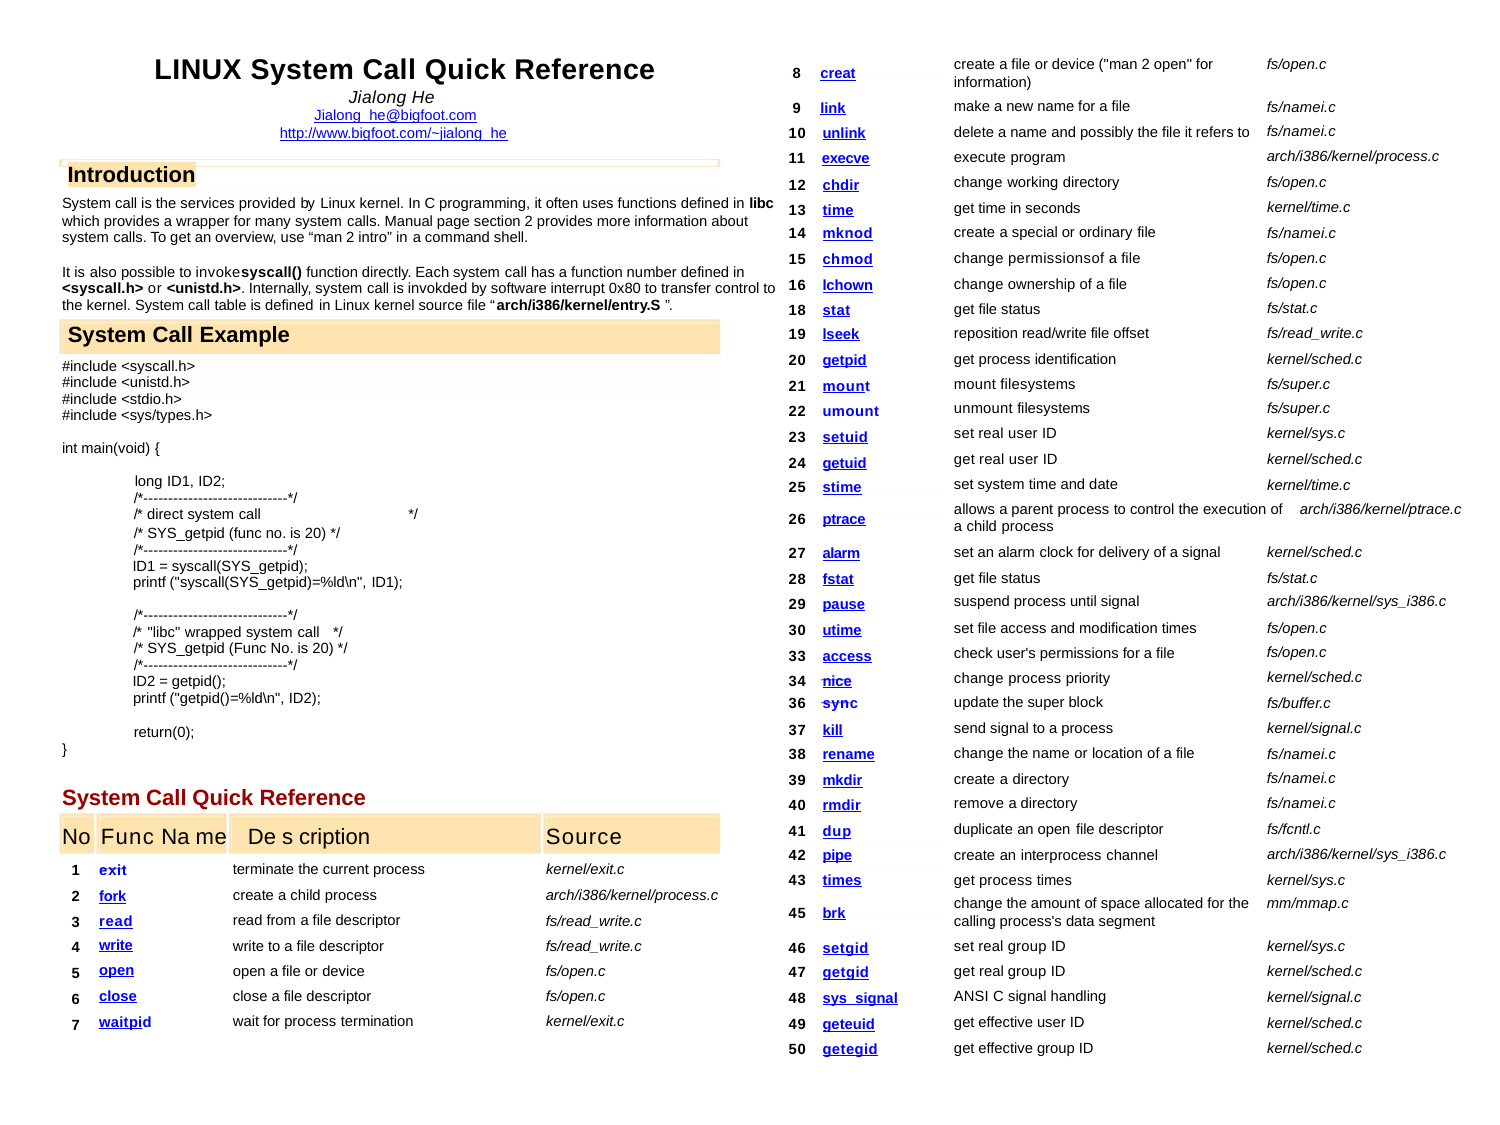

LINUX System Call Quick Reference

create a file or device ("man 2 open" for
information)
fs/open.c
8
9
creat
link
Jialong He
Jialong_he@bigfoot.com
http://www.bigfoot.com/~jialong_he

make a new name for a file
delete a name and possibly the file it refers to
execute program
fs/namei.c

fs/namei.c
10 unlink
11 execve
12 chdir
13 time

arch/i386/kernel/process.c
fs/open.c

Introduction

change working directory
get time in seconds
System call is the services provided by Linux kernel. In C programming, it often uses functions defined in libc
which provides a wrapper for many system calls. Manual page section 2 provides more information about
system calls. To get an overview, use “man 2 intro” in a command shell.

kernel/time.c
fs/namei.c

create a special or ordinary file
change permissionsof a file
change ownership of a file
get file status
14 mknod
15 chmod
16 lchown
18 stat

fs/open.c
It is also possible to invokesyscall() function directly. Each system call has a function number defined in
<syscall.h> or <unistd.h>. Internally, system call is invokded by software interrupt 0x80 to transfer control to
the kernel. System call table is defined in Linux kernel source file “arch/i386/kernel/entry.S ”.

fs/open.c

fs/stat.c

System Call Example

fs/read_write.c
kernel/sched.c
fs/super.c
reposition read/write file offset
get process identification
mount filesystems
19 lseek

20 getpid
21 mount
22 umount
23 setuid
24 getuid
25 stime

#include <syscall.h>
#include <unistd.h>
#include <stdio.h>

unmount filesystems
fs/super.c
#include <sys/types.h>

set real user ID
kernel/sys.c
kernel/sched.c
kernel/time.c
int main(void) {

get real user ID
long ID1, ID2;
/*-----------------------------*/
/* direct system call
/* SYS_getpid (func no. is 20) */
/*-----------------------------*/
ID1 = syscall(SYS_getpid);

set system time and date

allows a parent process to control the execution of arch/i386/kernel/ptrace.c
a child process
*/
26 ptrace

set an alarm clock for delivery of a signal
get file status
kernel/sched.c
fs/stat.c
27 alarm
28 fstat
29 pause
30 utime
33 access
34 nice

printf ("syscall(SYS_getpid)=%ld\n", ID1);

suspend process until signal
set file access and modification times
check user's permissions for a file
change process priority
arch/i386/kernel/sys_i386.c
fs/open.c
/*-----------------------------*/
/* "libc" wrapped system call */
/* SYS_getpid (Func No. is 20) */
/*-----------------------------*/
ID2 = getpid();

fs/open.c

kernel/sched.c
fs/buffer.c
printf ("getpid()=%ld\n", ID2);

update the super block
36 sync
37 kill

kernel/signal.c
fs/namei.c
send signal to a process
return(0);
}

change the name or location of a file
create a directory
38 rename
39 mkdir
40 rmdir
41 dup

fs/namei.c
System Call Quick Reference

remove a directory
fs/namei.c

duplicate an open file descriptor
create an interprocess channel
get process times
fs/fcntl.c
No Func Na me De s cription
Source

arch/i386/kernel/sys_i386.c
kernel/sys.c
42 pipe

terminate the current process
create a child process
kernel/exit.c
1
2
3
4
5
6
7
exit

43 times

arch/i386/kernel/process.c
fs/read_write.c
fs/read_write.c
fs/open.c
fork

change the amount of space allocated for the
calling process's data segment
mm/mmap.c
45 brk

read from a file descriptor
write to a file descriptor
open a file or device
read
write
open
close
waitpid

set real group ID
kernel/sys.c
46 setgid

get real group ID
kernel/sched.c
kernel/signal.c
kernel/sched.c
kernel/sched.c
47 getgid
48 sys_signal
49 geteuid
50 getegid

close a file descriptor
fs/open.c
ANSI C signal handling
get effective user ID
get effective group ID

wait for process termination
kernel/exit.c